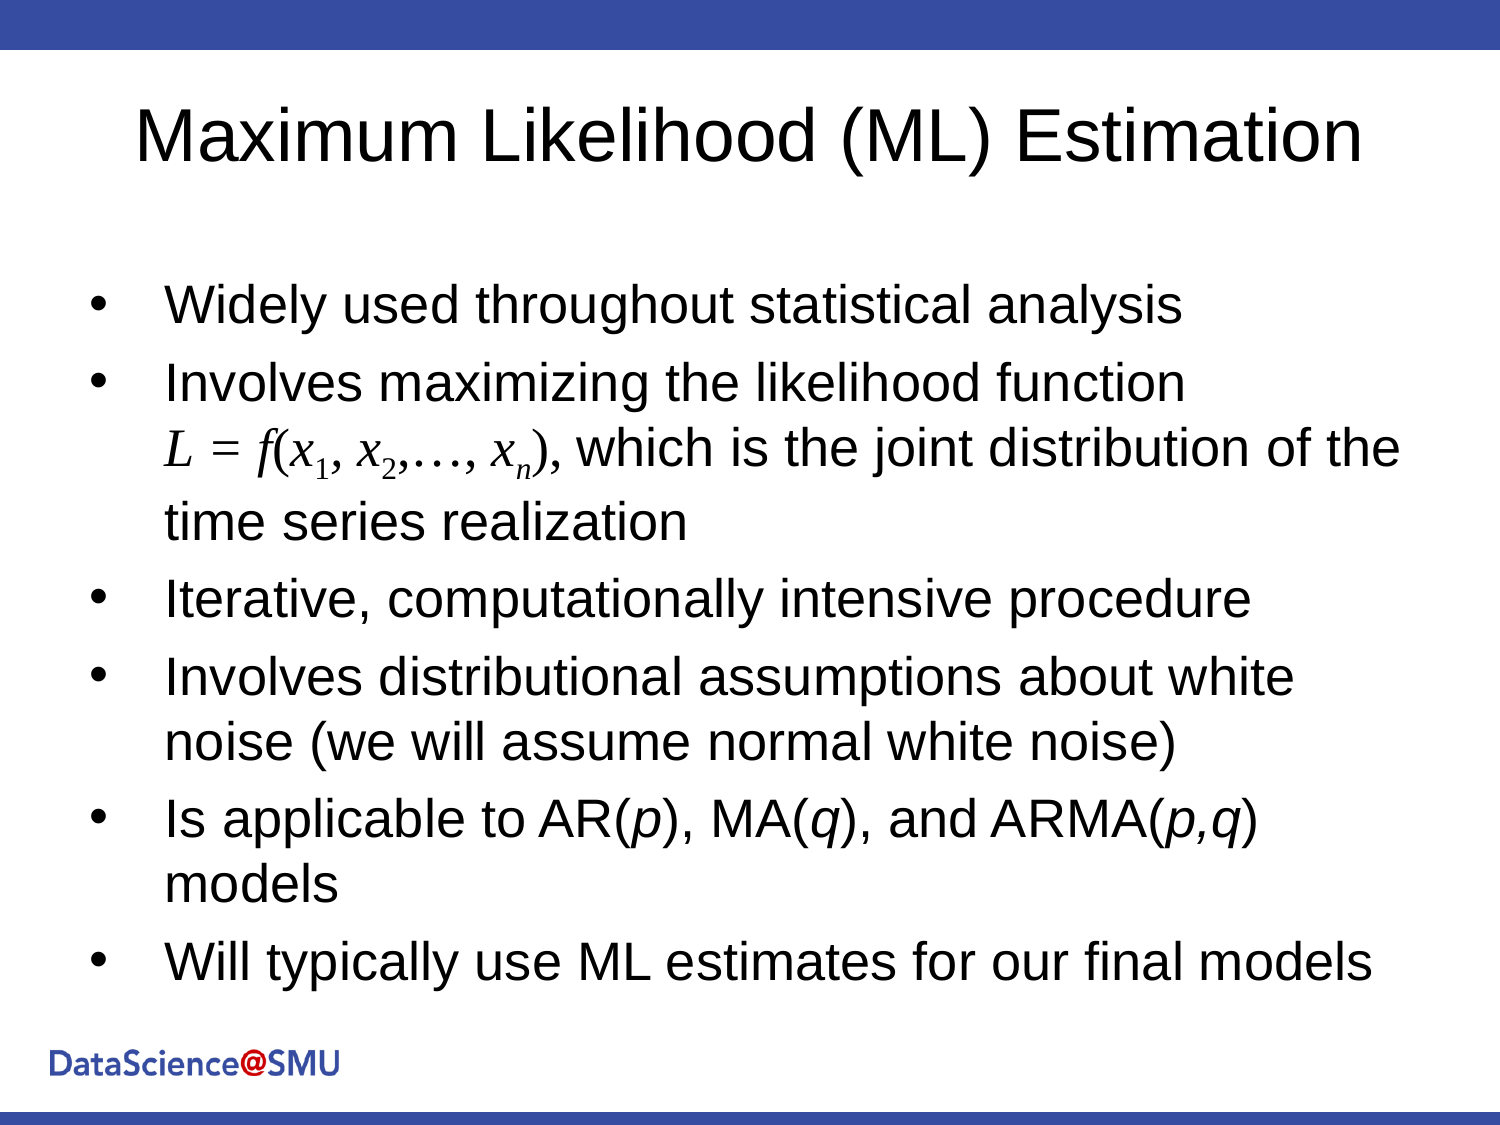

# Maximum Likelihood (ML) Estimation
Widely used throughout statistical analysis
Involves maximizing the likelihood function
L = f(x1, x2,…, xn), which is the joint distribution of the time series realization
Iterative, computationally intensive procedure
Involves distributional assumptions about white noise (we will assume normal white noise)
Is applicable to AR(p), MA(q), and ARMA(p,q) models
Will typically use ML estimates for our final models